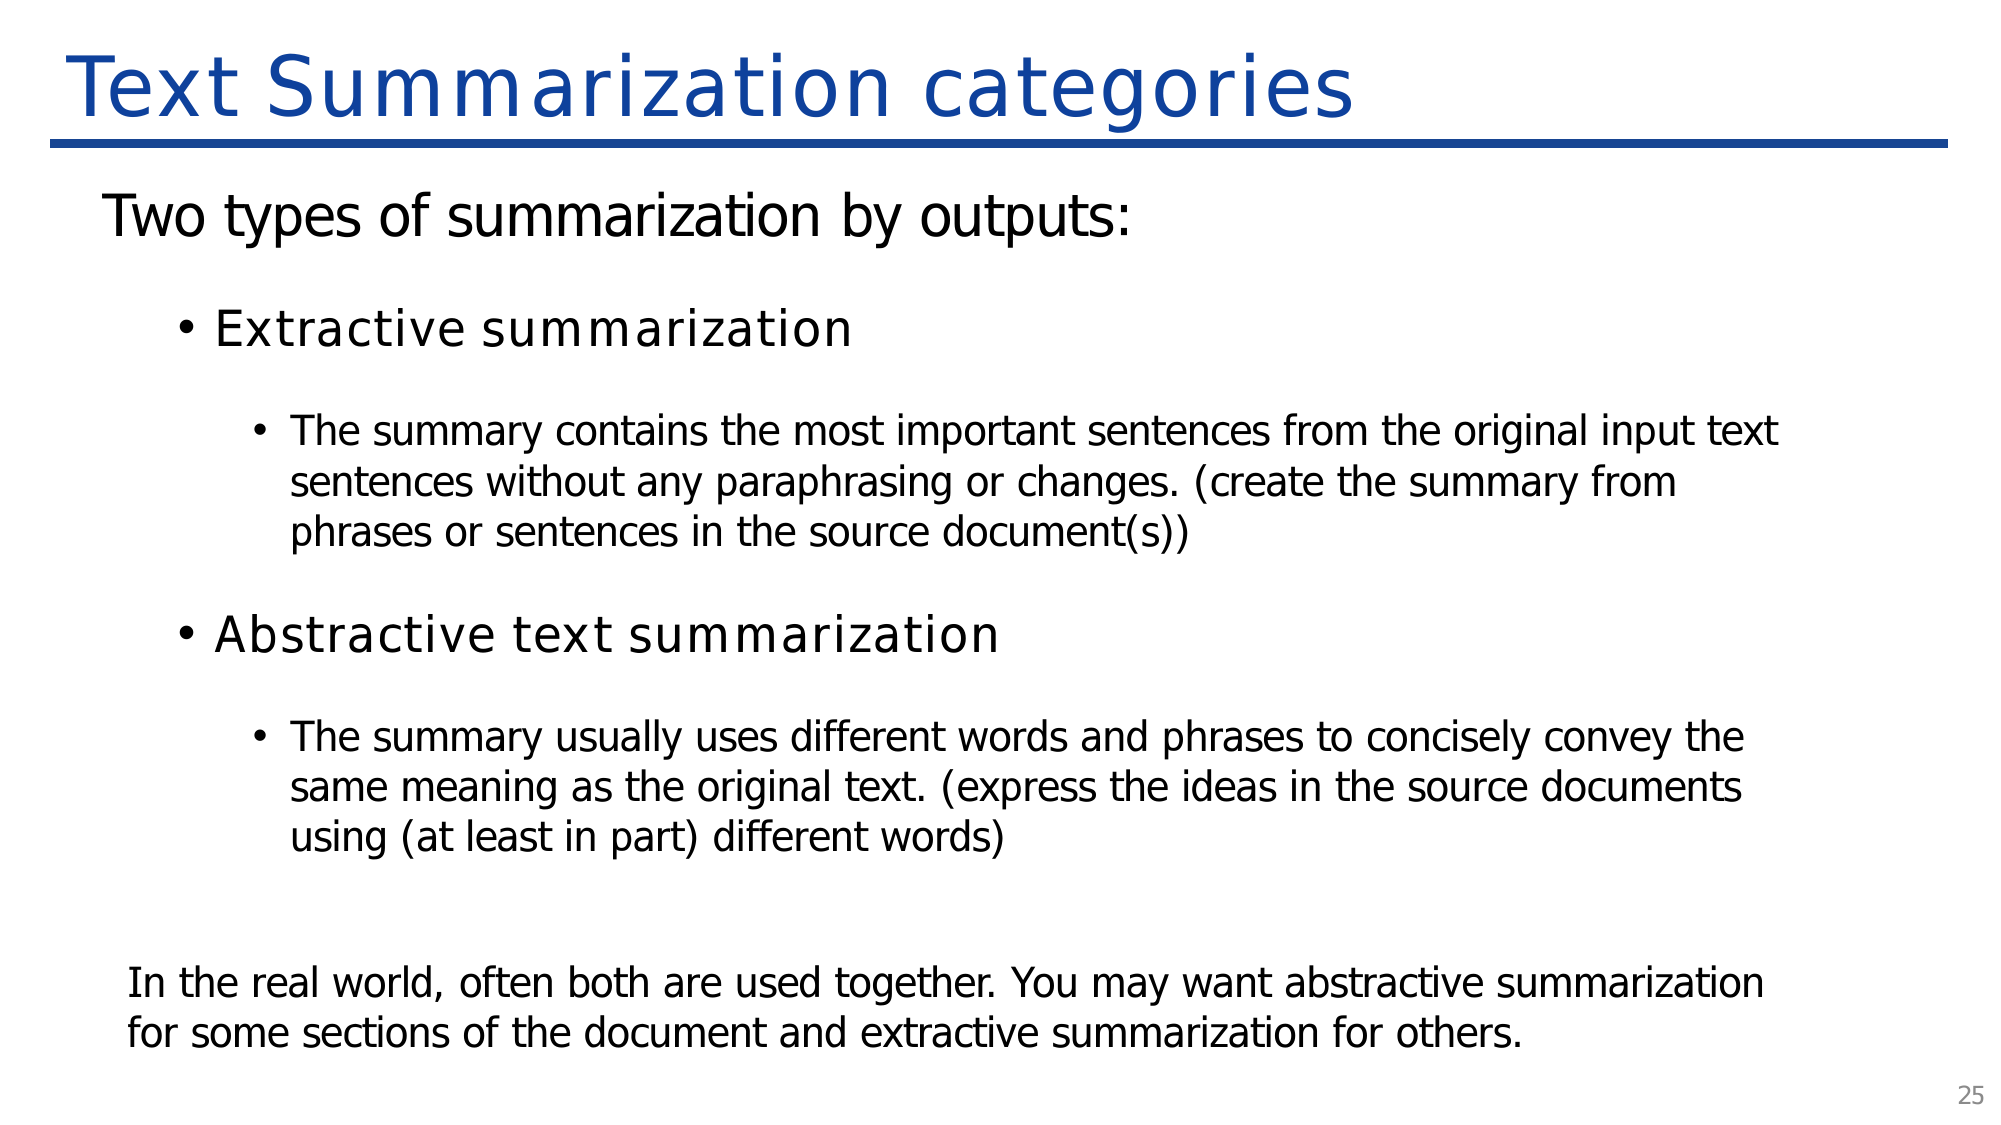

# Text Summarization categories
Two types of summarization by outputs:
Extractive summarization
The summary contains the most important sentences from the original input text sentences without any paraphrasing or changes. (create the summary from phrases or sentences in the source document(s))
Abstractive text summarization
The summary usually uses different words and phrases to concisely convey the same meaning as the original text. (express the ideas in the source documents using (at least in part) different words)
In the real world, often both are used together. You may want abstractive summarization for some sections of the document and extractive summarization for others.
25